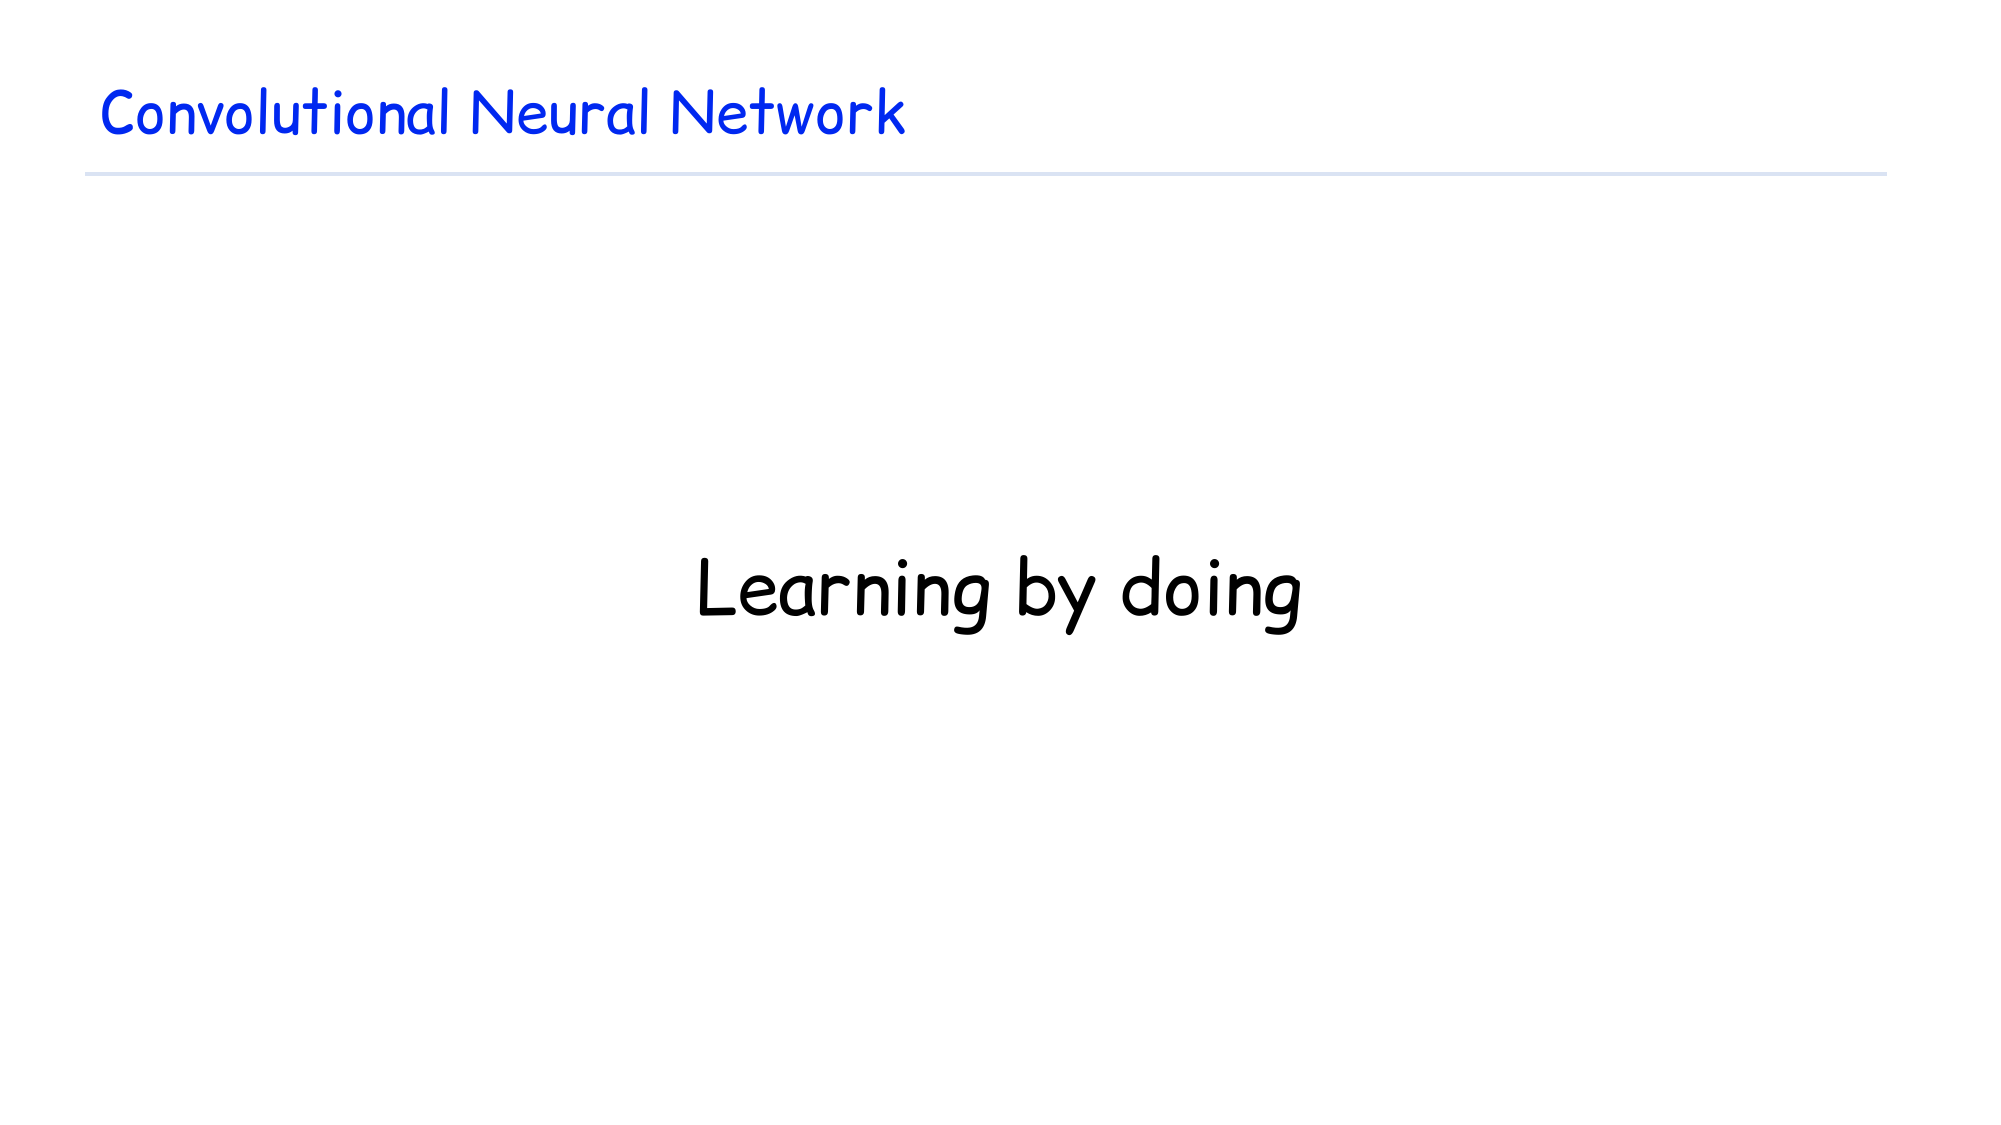

# Convolutional Neural Network
Learning by doing